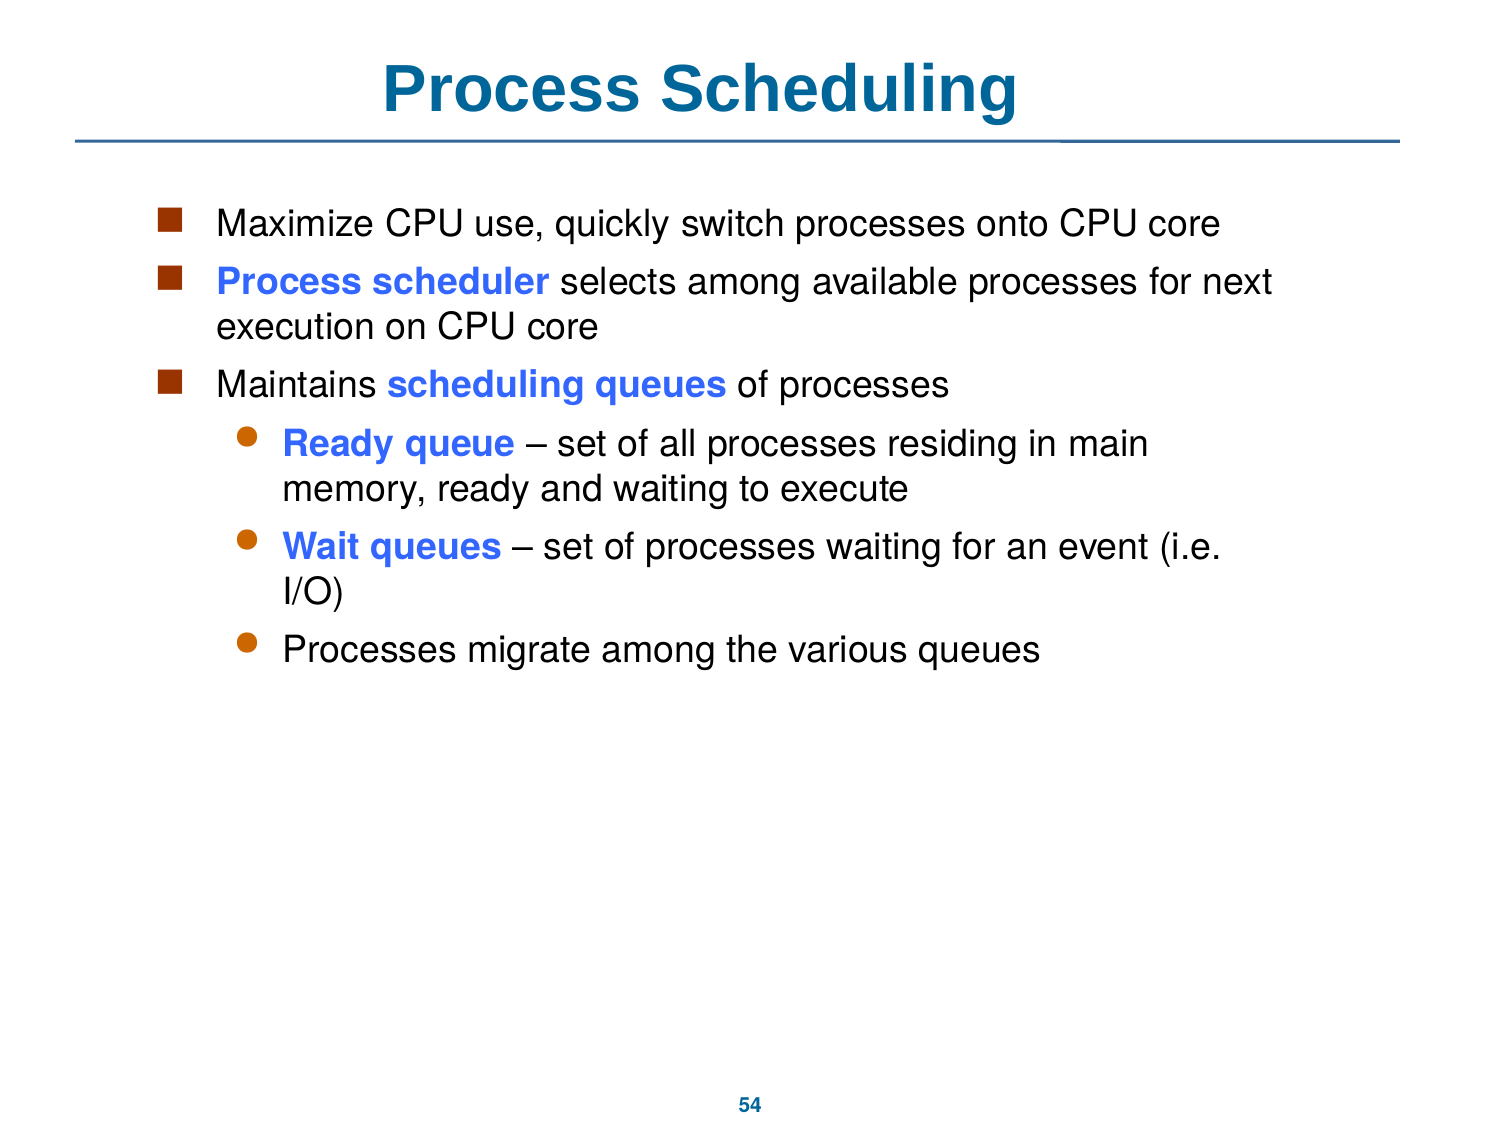

# Process Scheduling
Maximize CPU use, quickly switch processes onto CPU core
Process scheduler selects among available processes for next execution on CPU core
Maintains scheduling queues of processes
Ready queue – set of all processes residing in main memory, ready and waiting to execute
Wait queues – set of processes waiting for an event (i.e. I/O)
Processes migrate among the various queues